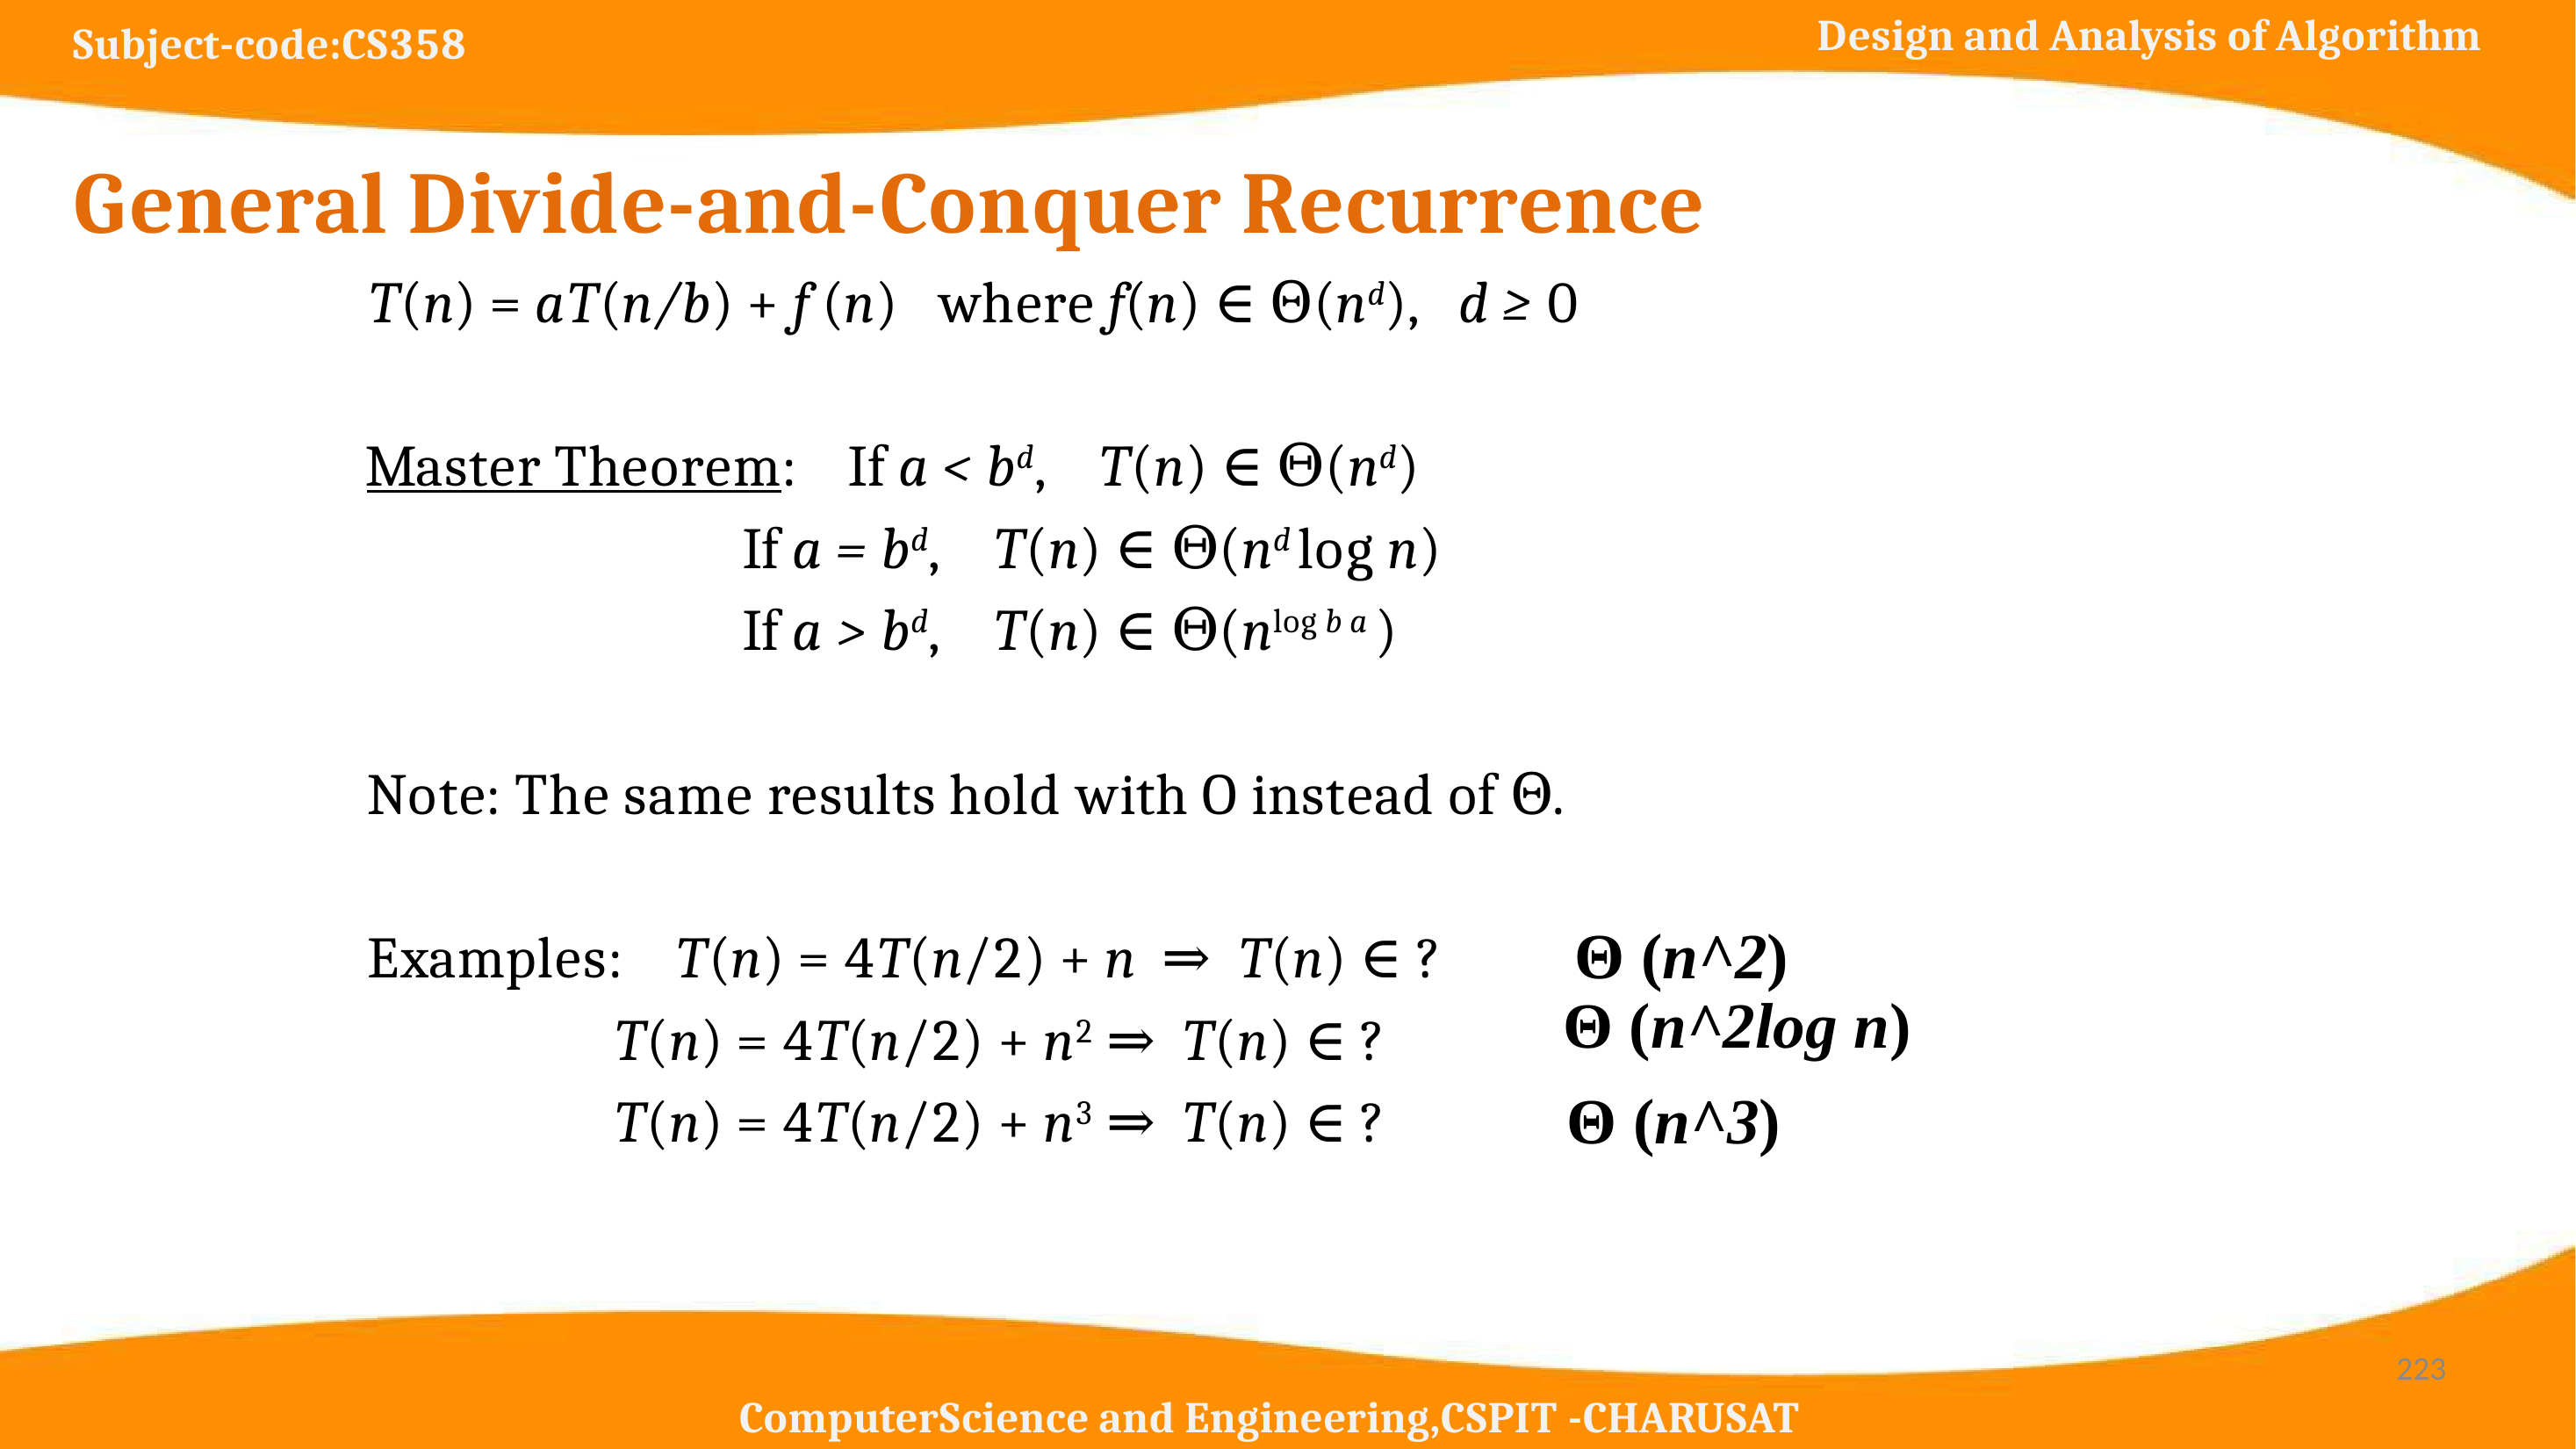

General Divide-and-Conquer Recurrence
T(n) = aT(n/b) + f (n)   where f(n) ∈ Θ(nd),   d ≥ 0

Master Theorem:    If a < bd,    T(n) ∈ Θ(nd)
                             If a = bd,    T(n) ∈ Θ(nd log n)
                             If a > bd,    T(n) ∈ Θ(nlog b a )

Note: The same results hold with O instead of Θ.

Examples:    T(n) = 4T(n/2) + n  ⇒  T(n) ∈ ?
                   T(n) = 4T(n/2) + n2 ⇒  T(n) ∈ ?
                   T(n) = 4T(n/2) + n3 ⇒  T(n) ∈ ?
 Θ (n^2)
 Θ (n^2log n)
Θ (n^3)
223